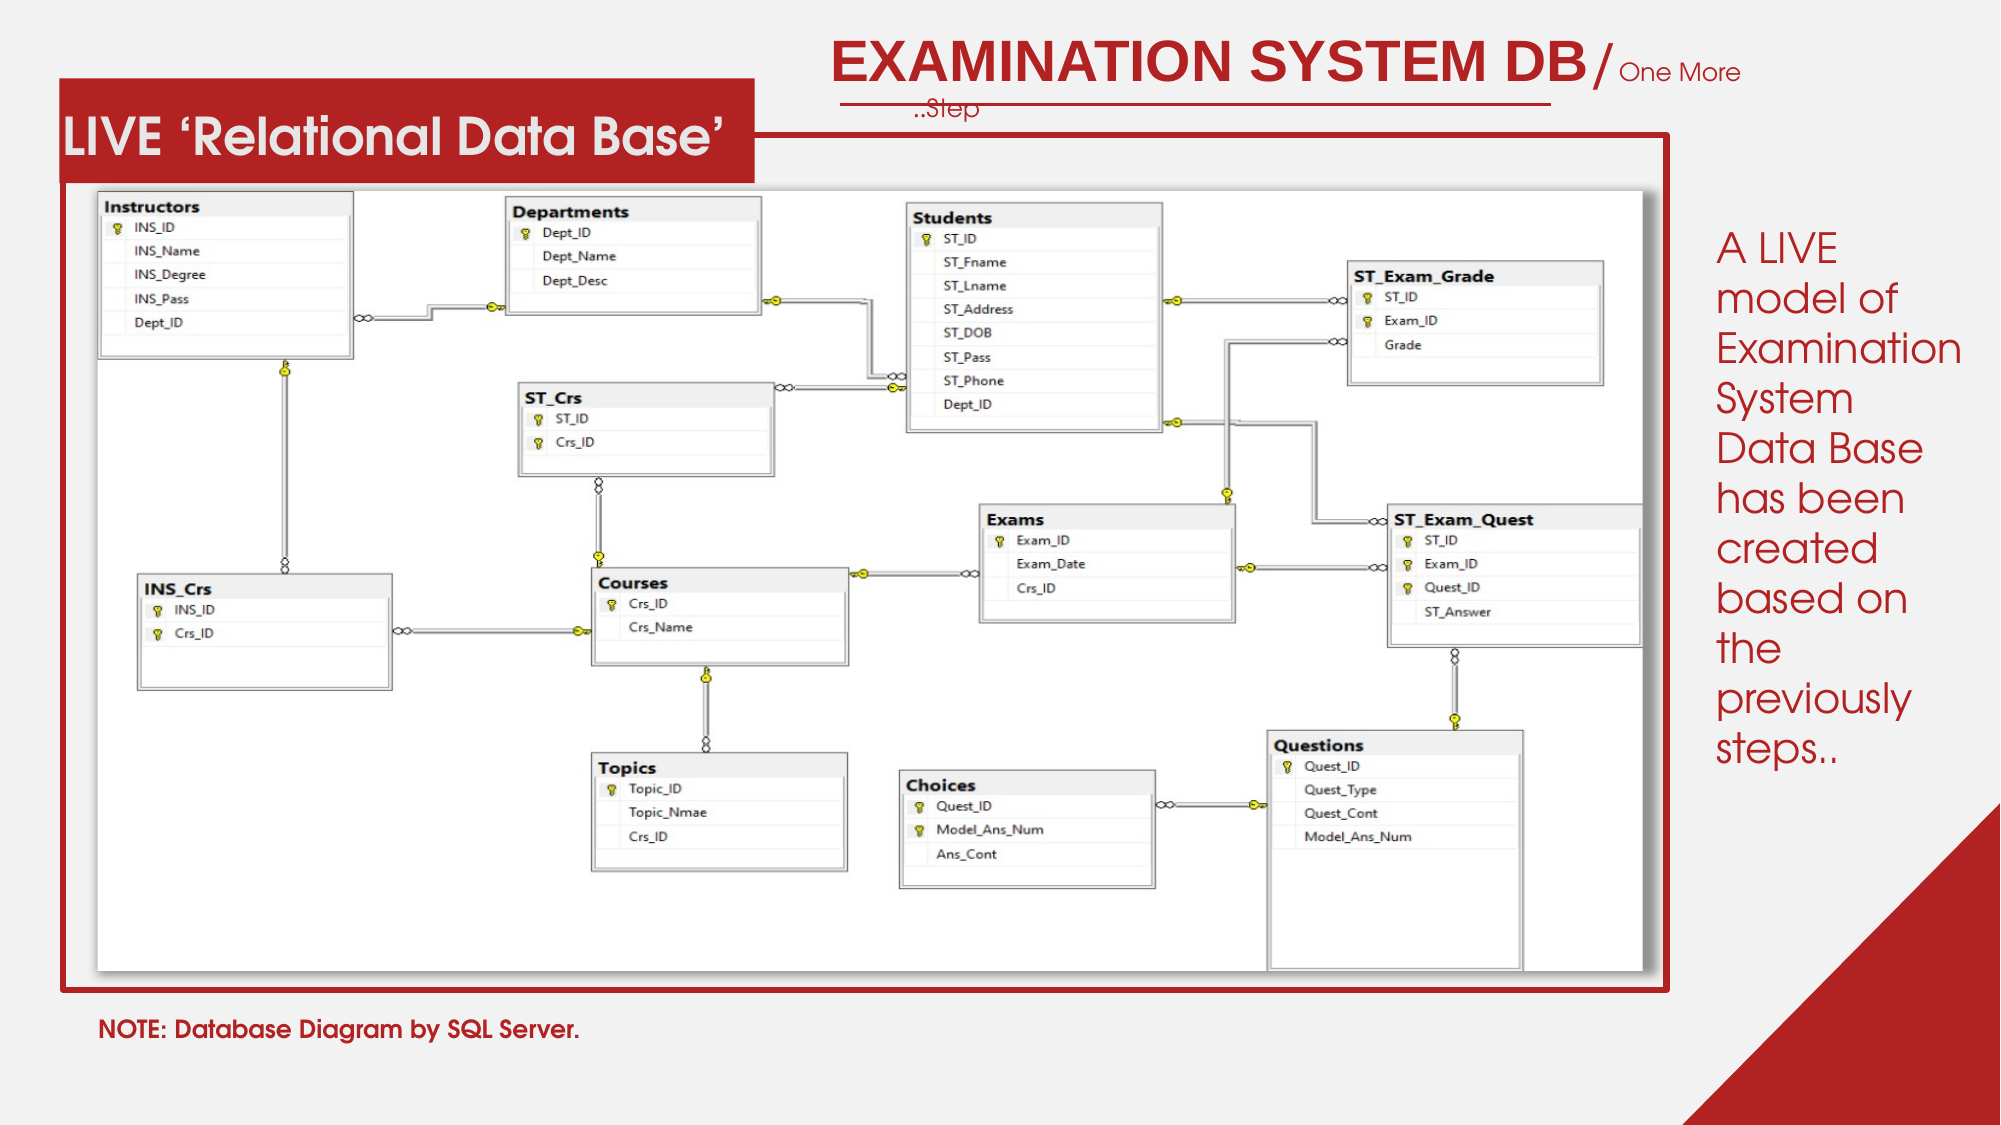

EXAMINATION SYSTEM DB/One More Step..

LIVE ‘Relational Data Base’

A LIVE model of Examination System Data Base has been created based on the previously steps..

NOTE: Database Diagram by SQL Server.